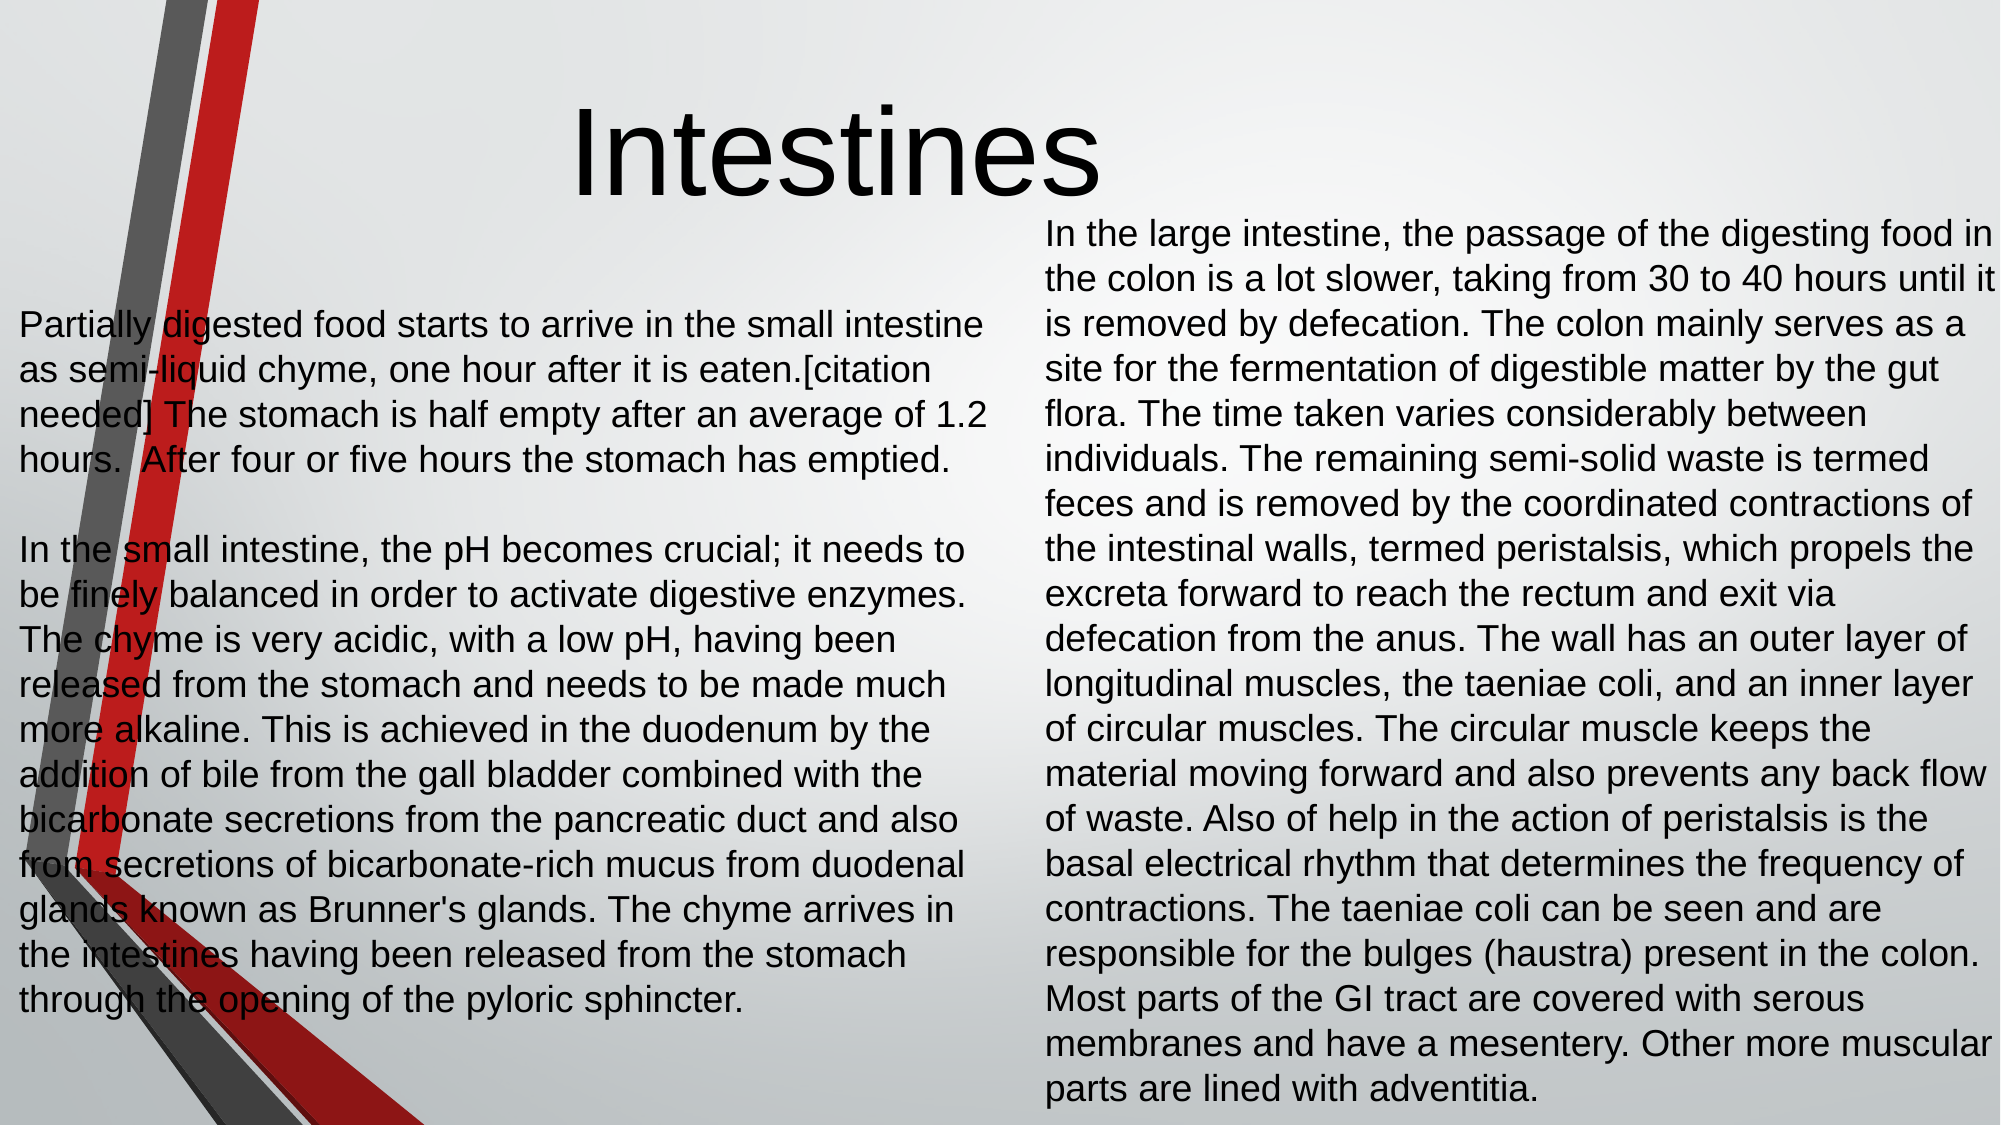

Intestines
In the large intestine, the passage of the digesting food in the colon is a lot slower, taking from 30 to 40 hours until it is removed by defecation. The colon mainly serves as a site for the fermentation of digestible matter by the gut flora. The time taken varies considerably between individuals. The remaining semi-solid waste is termed feces and is removed by the coordinated contractions of the intestinal walls, termed peristalsis, which propels the excreta forward to reach the rectum and exit via defecation from the anus. The wall has an outer layer of longitudinal muscles, the taeniae coli, and an inner layer of circular muscles. The circular muscle keeps the material moving forward and also prevents any back flow of waste. Also of help in the action of peristalsis is the basal electrical rhythm that determines the frequency of contractions. The taeniae coli can be seen and are responsible for the bulges (haustra) present in the colon. Most parts of the GI tract are covered with serous membranes and have a mesentery. Other more muscular parts are lined with adventitia.
Partially digested food starts to arrive in the small intestine as semi-liquid chyme, one hour after it is eaten.[citation needed] The stomach is half empty after an average of 1.2 hours.  After four or five hours the stomach has emptied.

In the small intestine, the pH becomes crucial; it needs to be finely balanced in order to activate digestive enzymes. The chyme is very acidic, with a low pH, having been released from the stomach and needs to be made much more alkaline. This is achieved in the duodenum by the addition of bile from the gall bladder combined with the bicarbonate secretions from the pancreatic duct and also from secretions of bicarbonate-rich mucus from duodenal glands known as Brunner's glands. The chyme arrives in the intestines having been released from the stomach through the opening of the pyloric sphincter.